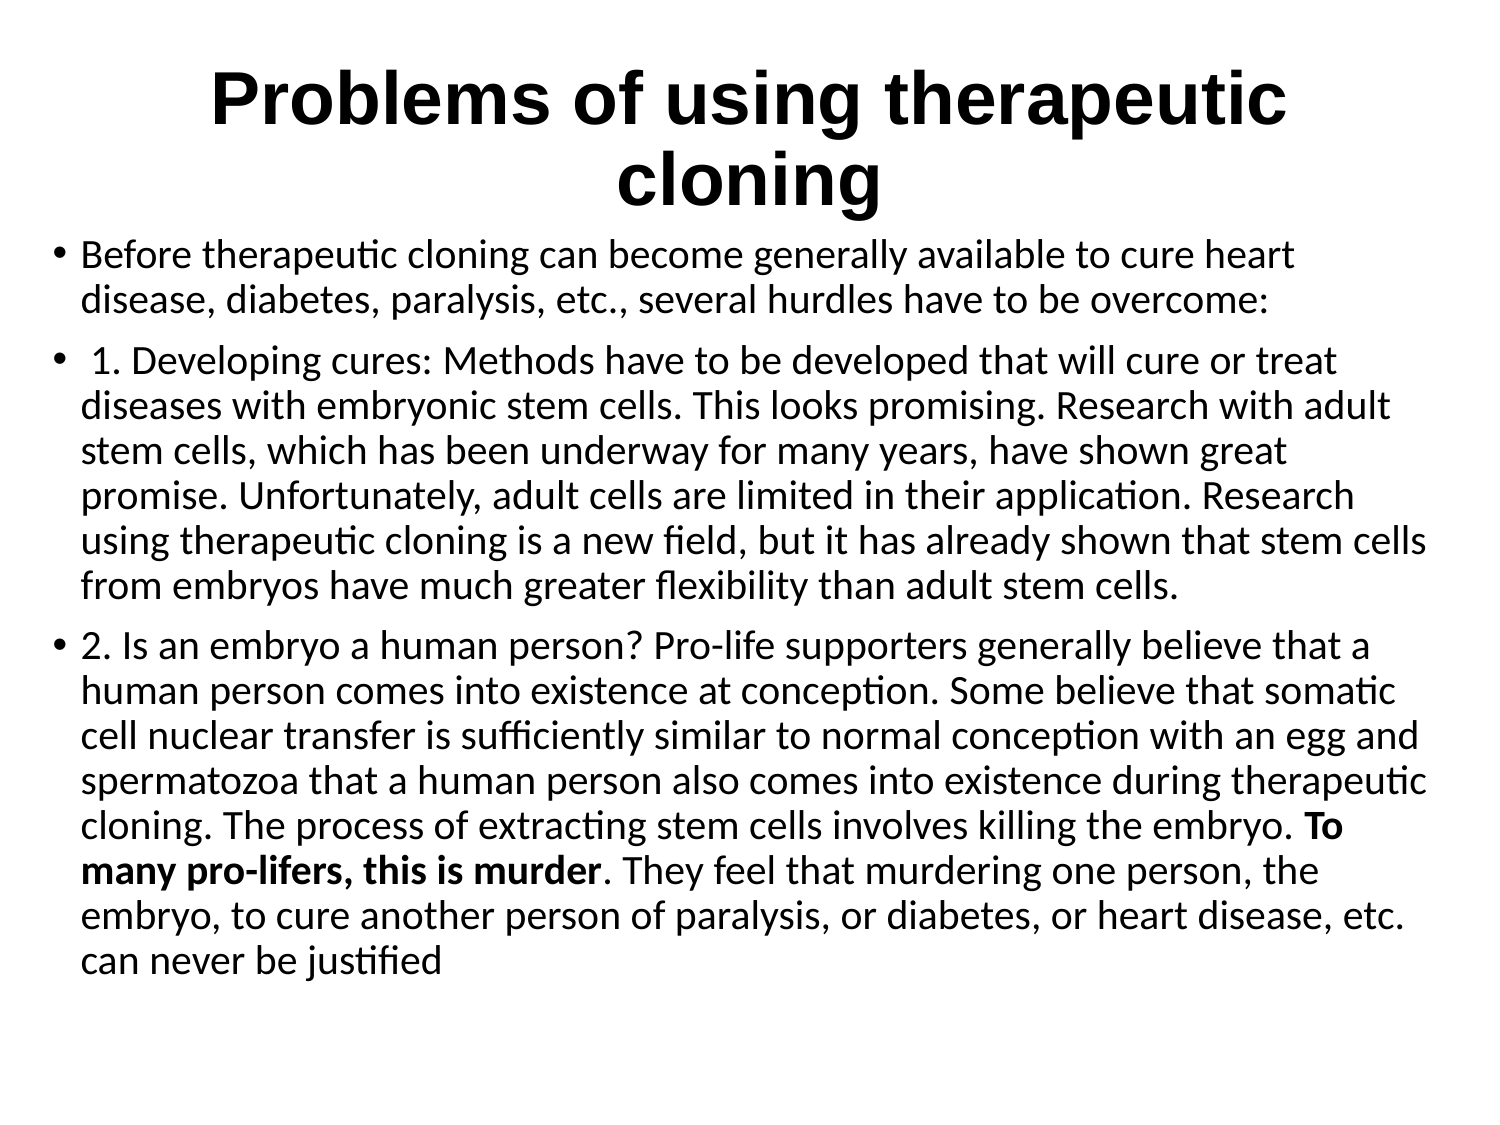

# Problems of using therapeutic cloning
Before therapeutic cloning can become generally available to cure heart disease, diabetes, paralysis, etc., several hurdles have to be overcome:
 1. Developing cures: Methods have to be developed that will cure or treat diseases with embryonic stem cells. This looks promising. Research with adult stem cells, which has been underway for many years, have shown great promise. Unfortunately, adult cells are limited in their application. Research using therapeutic cloning is a new field, but it has already shown that stem cells from embryos have much greater flexibility than adult stem cells.
2. Is an embryo a human person? Pro-life supporters generally believe that a human person comes into existence at conception. Some believe that somatic cell nuclear transfer is sufficiently similar to normal conception with an egg and spermatozoa that a human person also comes into existence during therapeutic cloning. The process of extracting stem cells involves killing the embryo. To many pro-lifers, this is murder. They feel that murdering one person, the embryo, to cure another person of paralysis, or diabetes, or heart disease, etc. can never be justified